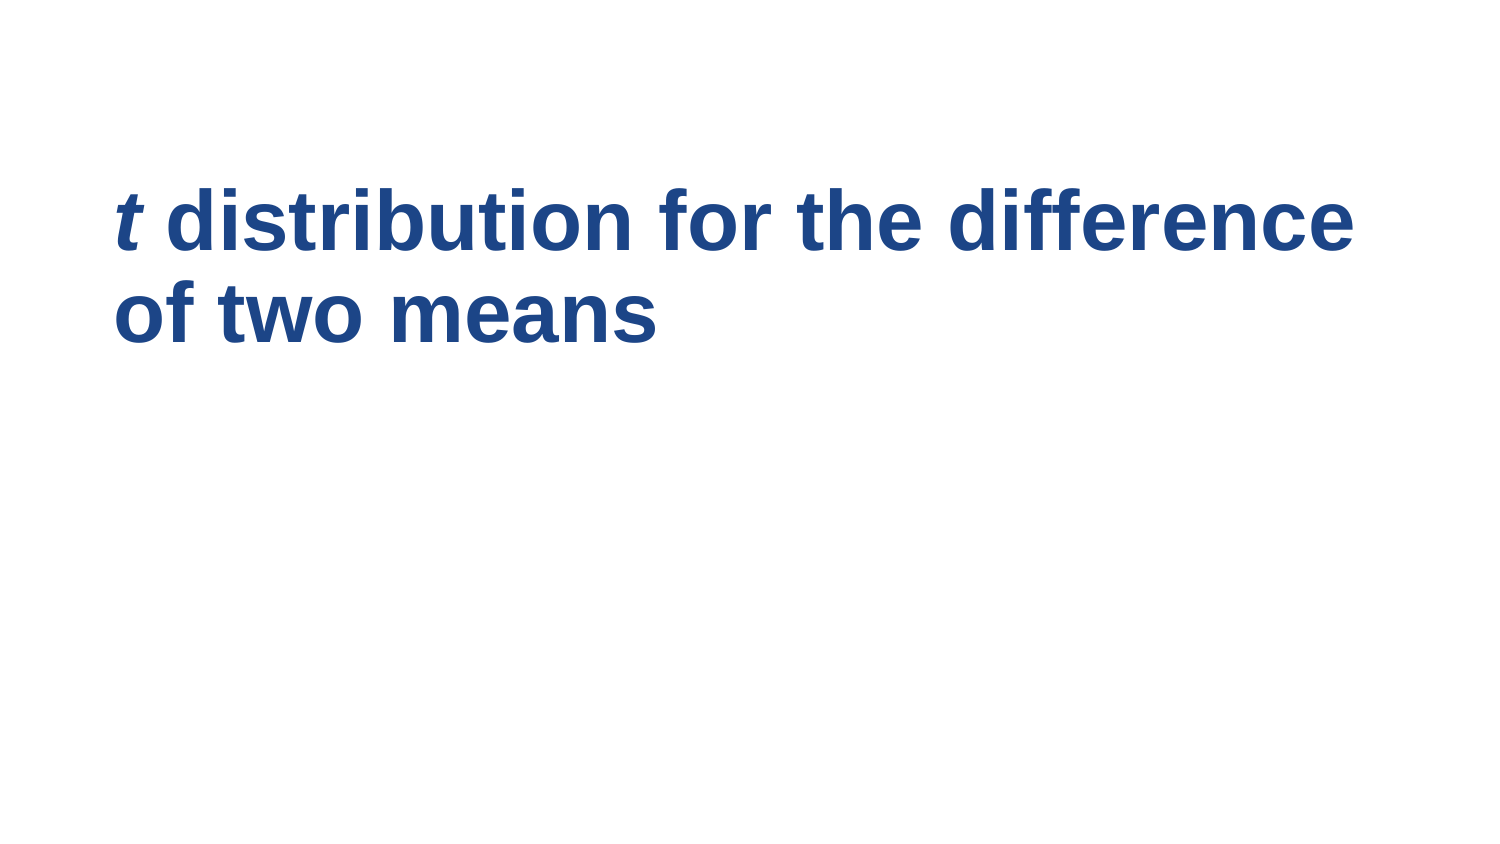

# t distribution for the difference of two means